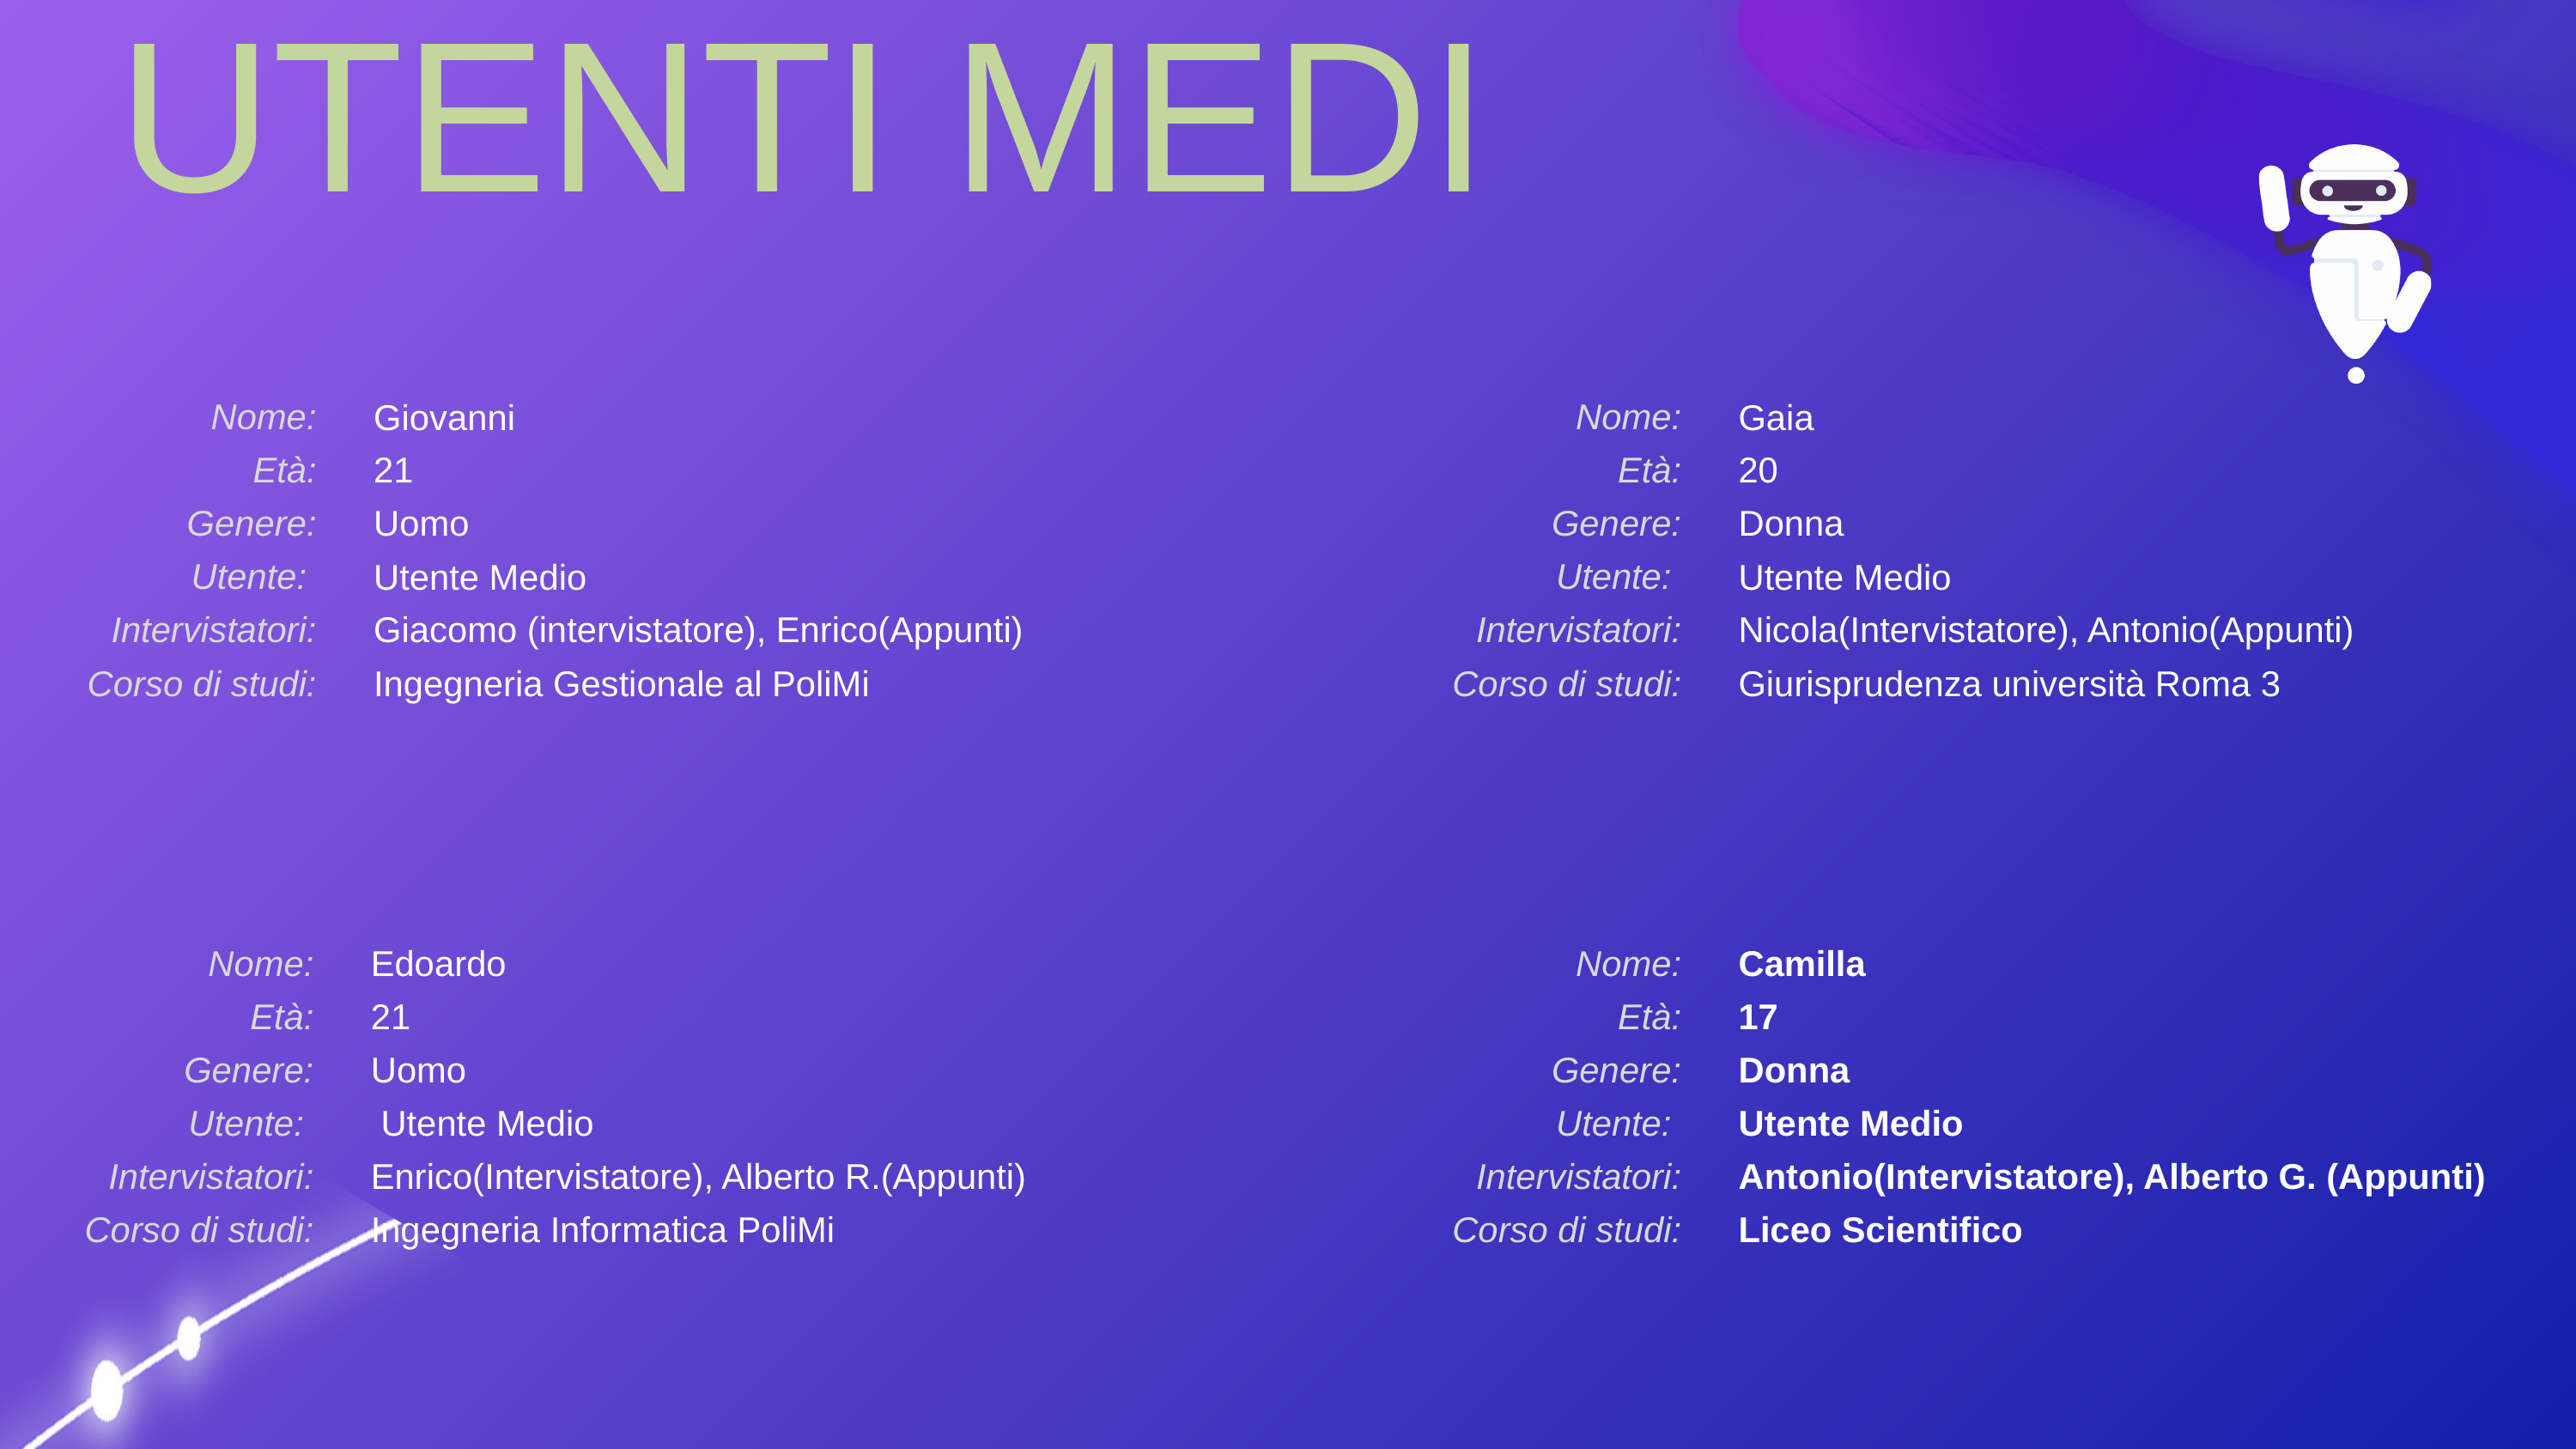

UTENTI MEDI

Nome:
Età:
Genere:
Utente:
Intervistatori:
 Corso di studi:
Giovanni
21
Uomo
Utente Medio
Giacomo (intervistatore), Enrico(Appunti)
Ingegneria Gestionale al PoliMi

Nome:
Età:
Genere:
Utente:
Intervistatori:
 Corso di studi:
Gaia
20
Donna
Utente Medio
Nicola(Intervistatore), Antonio(Appunti)
Giurisprudenza università Roma 3

Nome:
Età:
Genere:
Utente:
Intervistatori:
 Corso di studi:
Edoardo
21
Uomo
 Utente Medio
Enrico(Intervistatore), Alberto R.(Appunti)
Ingegneria Informatica PoliMi

Nome:
Età:
Genere:
Utente:
Intervistatori:
 Corso di studi:
Camilla
17
Donna
Utente Medio
Antonio(Intervistatore), Alberto G. (Appunti)
Liceo Scientifico